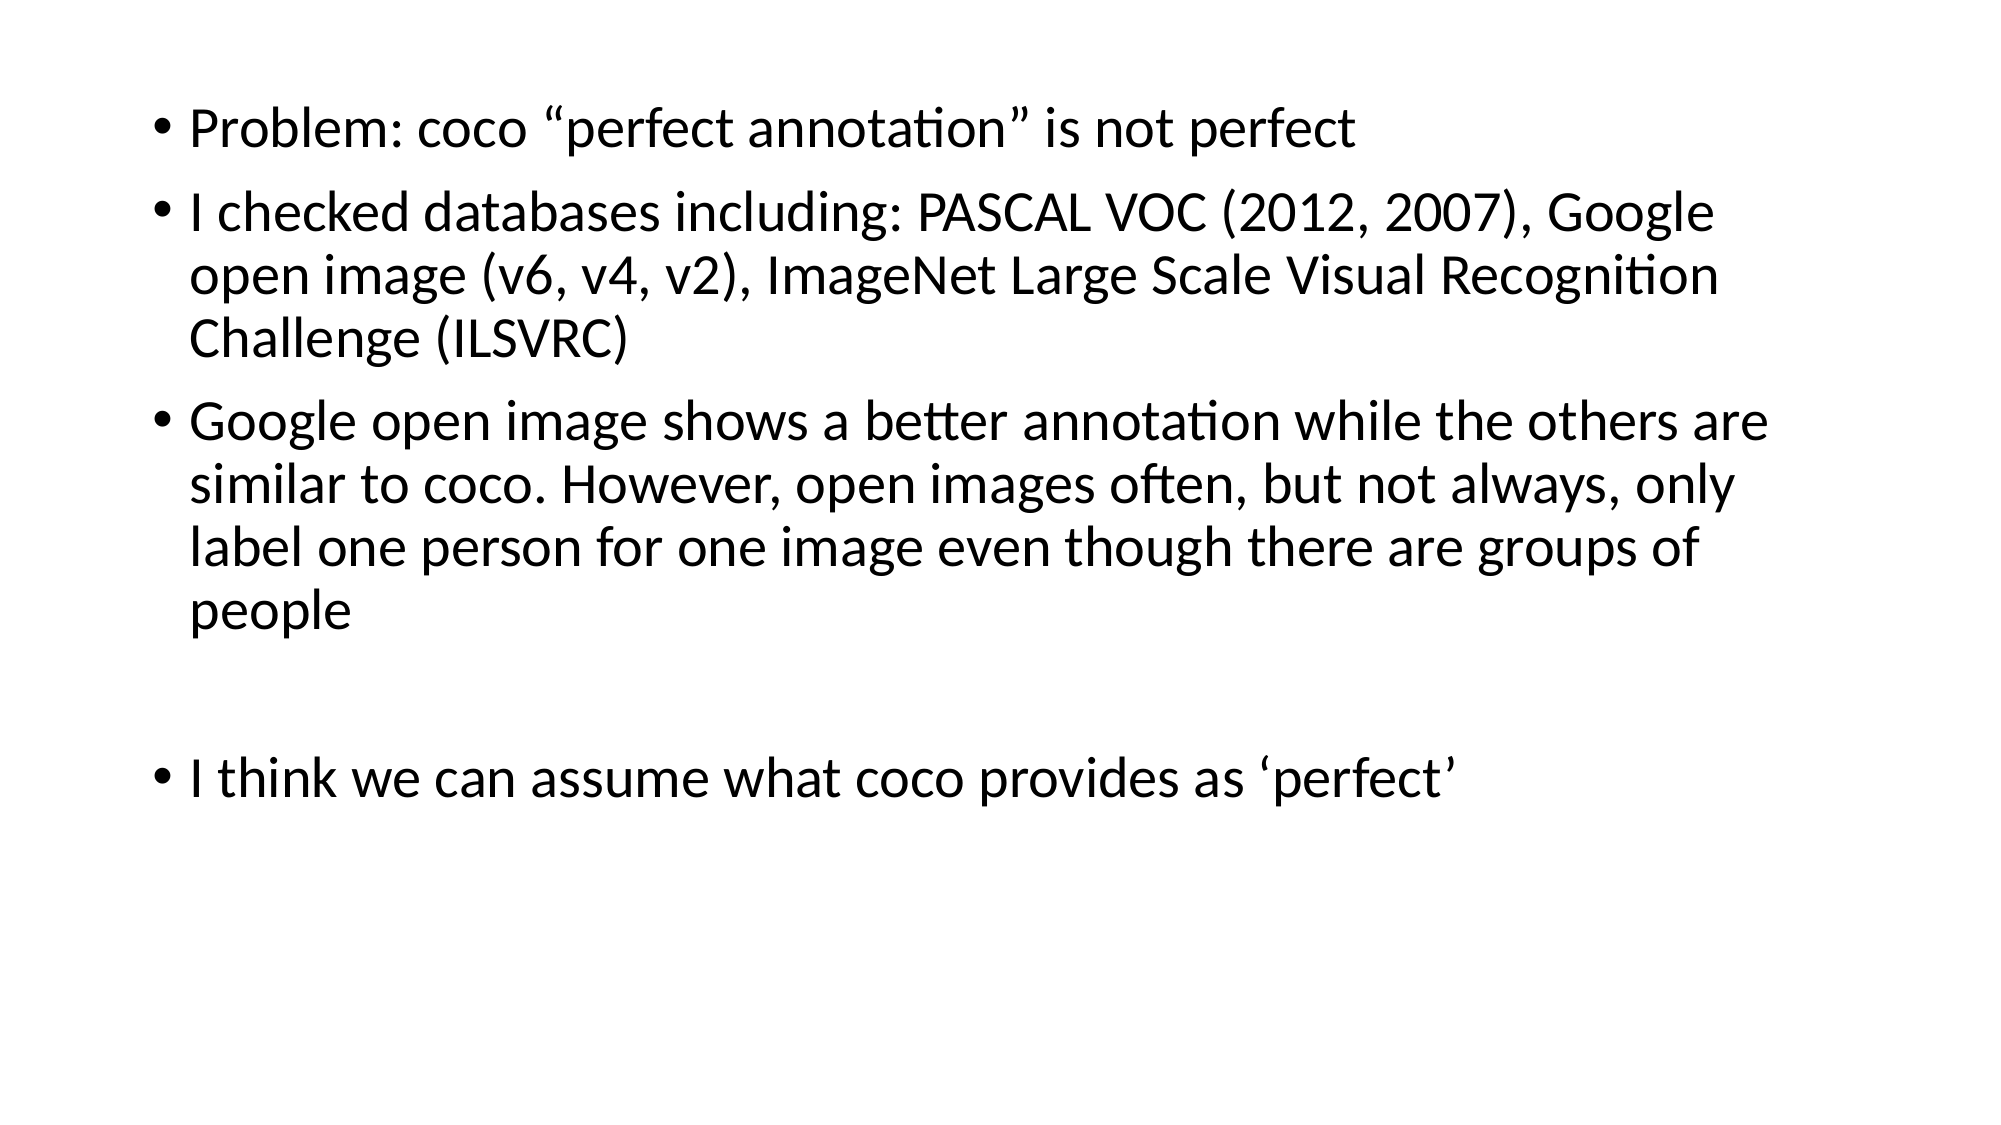

Problem: coco “perfect annotation” is not perfect
I checked databases including: PASCAL VOC (2012, 2007), Google open image (v6, v4, v2), ImageNet Large Scale Visual Recognition Challenge (ILSVRC)
Google open image shows a better annotation while the others are similar to coco. However, open images often, but not always, only label one person for one image even though there are groups of people

I think we can assume what coco provides as ‘perfect’